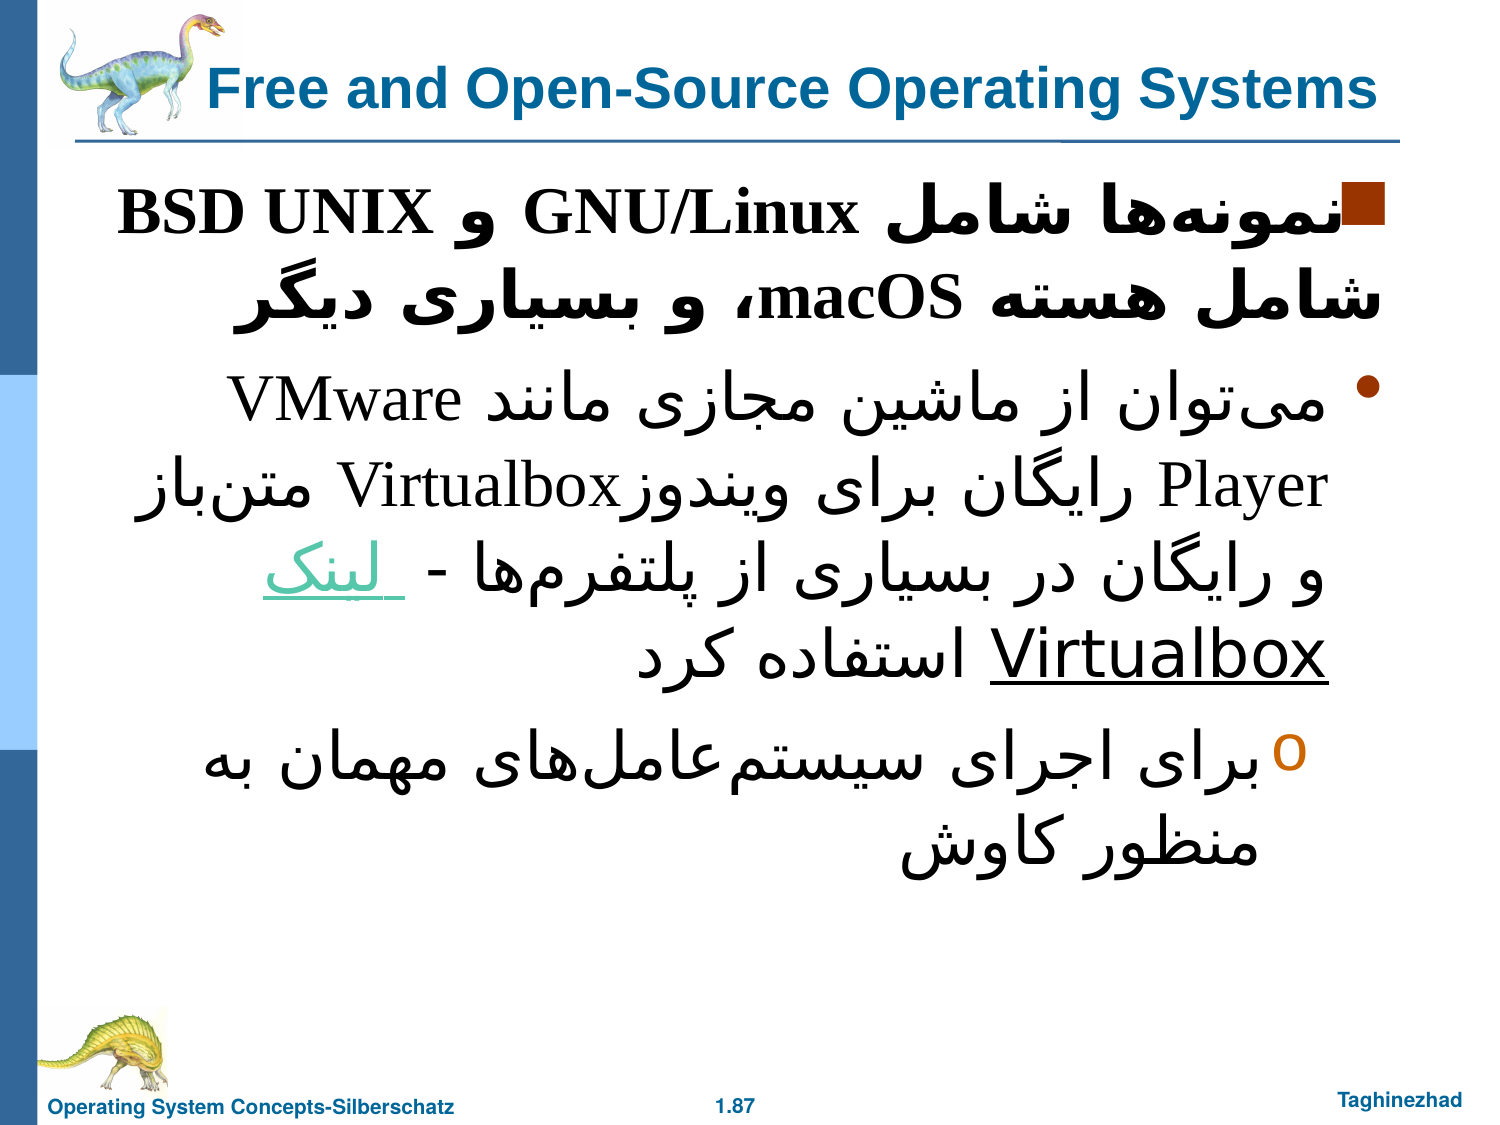

Free and Open-Source Operating Systems
نمونه‌ها شامل GNU/Linux و BSD UNIX شامل هسته macOS، و بسیاری دیگر
می‌توان از ماشین مجازی مانند VMware Player رایگان برای ویندوزVirtualbox متن‌باز و رایگان در بسیاری از پلتفرم‌ها - لینک Virtualbox استفاده کرد
برای اجرای سیستم‌عامل‌های مهمان به منظور کاوش